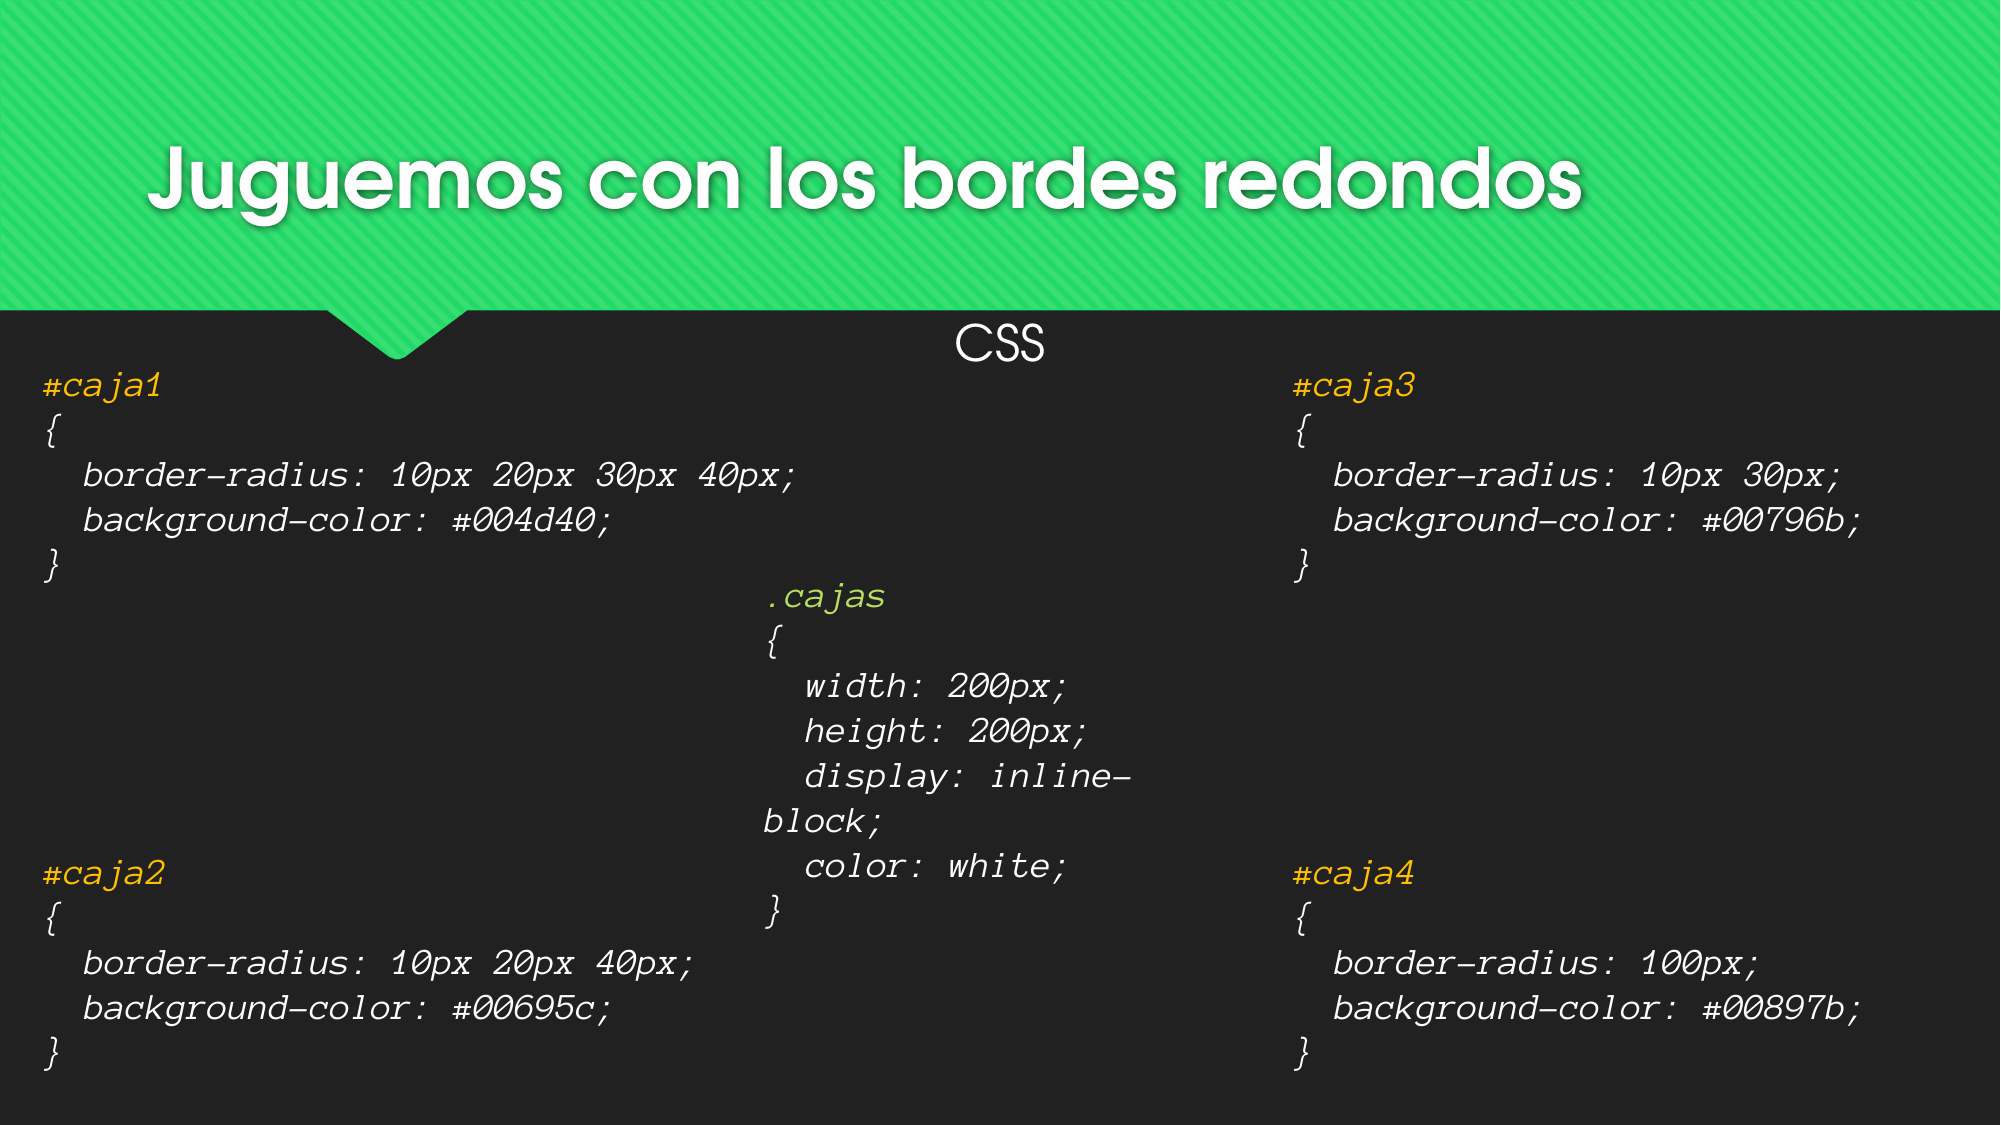

# Juguemos con los bordes redondos
CSS
#caja1
{
  border-radius: 10px 20px 30px 40px;
  background-color: #004d40;
}
#caja3
{
  border-radius: 10px 30px;
  background-color: #00796b;
}
.cajas
{
  width: 200px;
  height: 200px;
  display: inline-block;
  color: white;
}
#caja2
{
  border-radius: 10px 20px 40px;
  background-color: #00695c;
}
#caja4
{
  border-radius: 100px;
  background-color: #00897b;
}